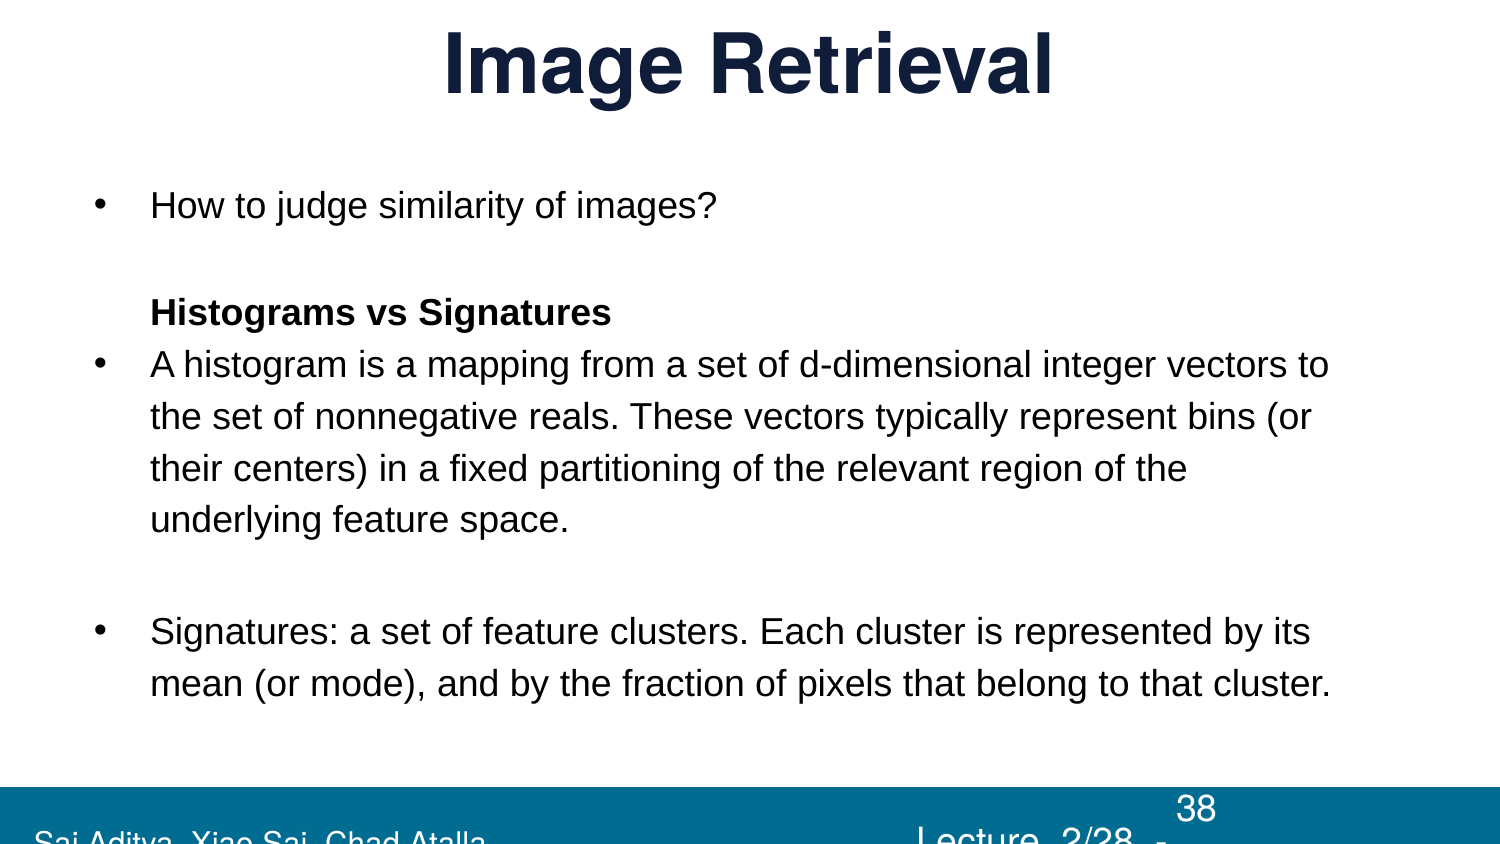

# Image Retrieval

How to judge similarity of images?

Histograms vs Signatures
A histogram is a mapping from a set of d-dimensional integer vectors to the set of nonnegative reals. These vectors typically represent bins (or their centers) in a fixed partitioning of the relevant region of the underlying feature space.

Signatures: a set of feature clusters. Each cluster is represented by its mean (or mode), and by the fraction of pixels that belong to that cluster.

38
    Sai Aditya, Xiao Sai, Chad Atalla                                                 Lecture  2/28  -